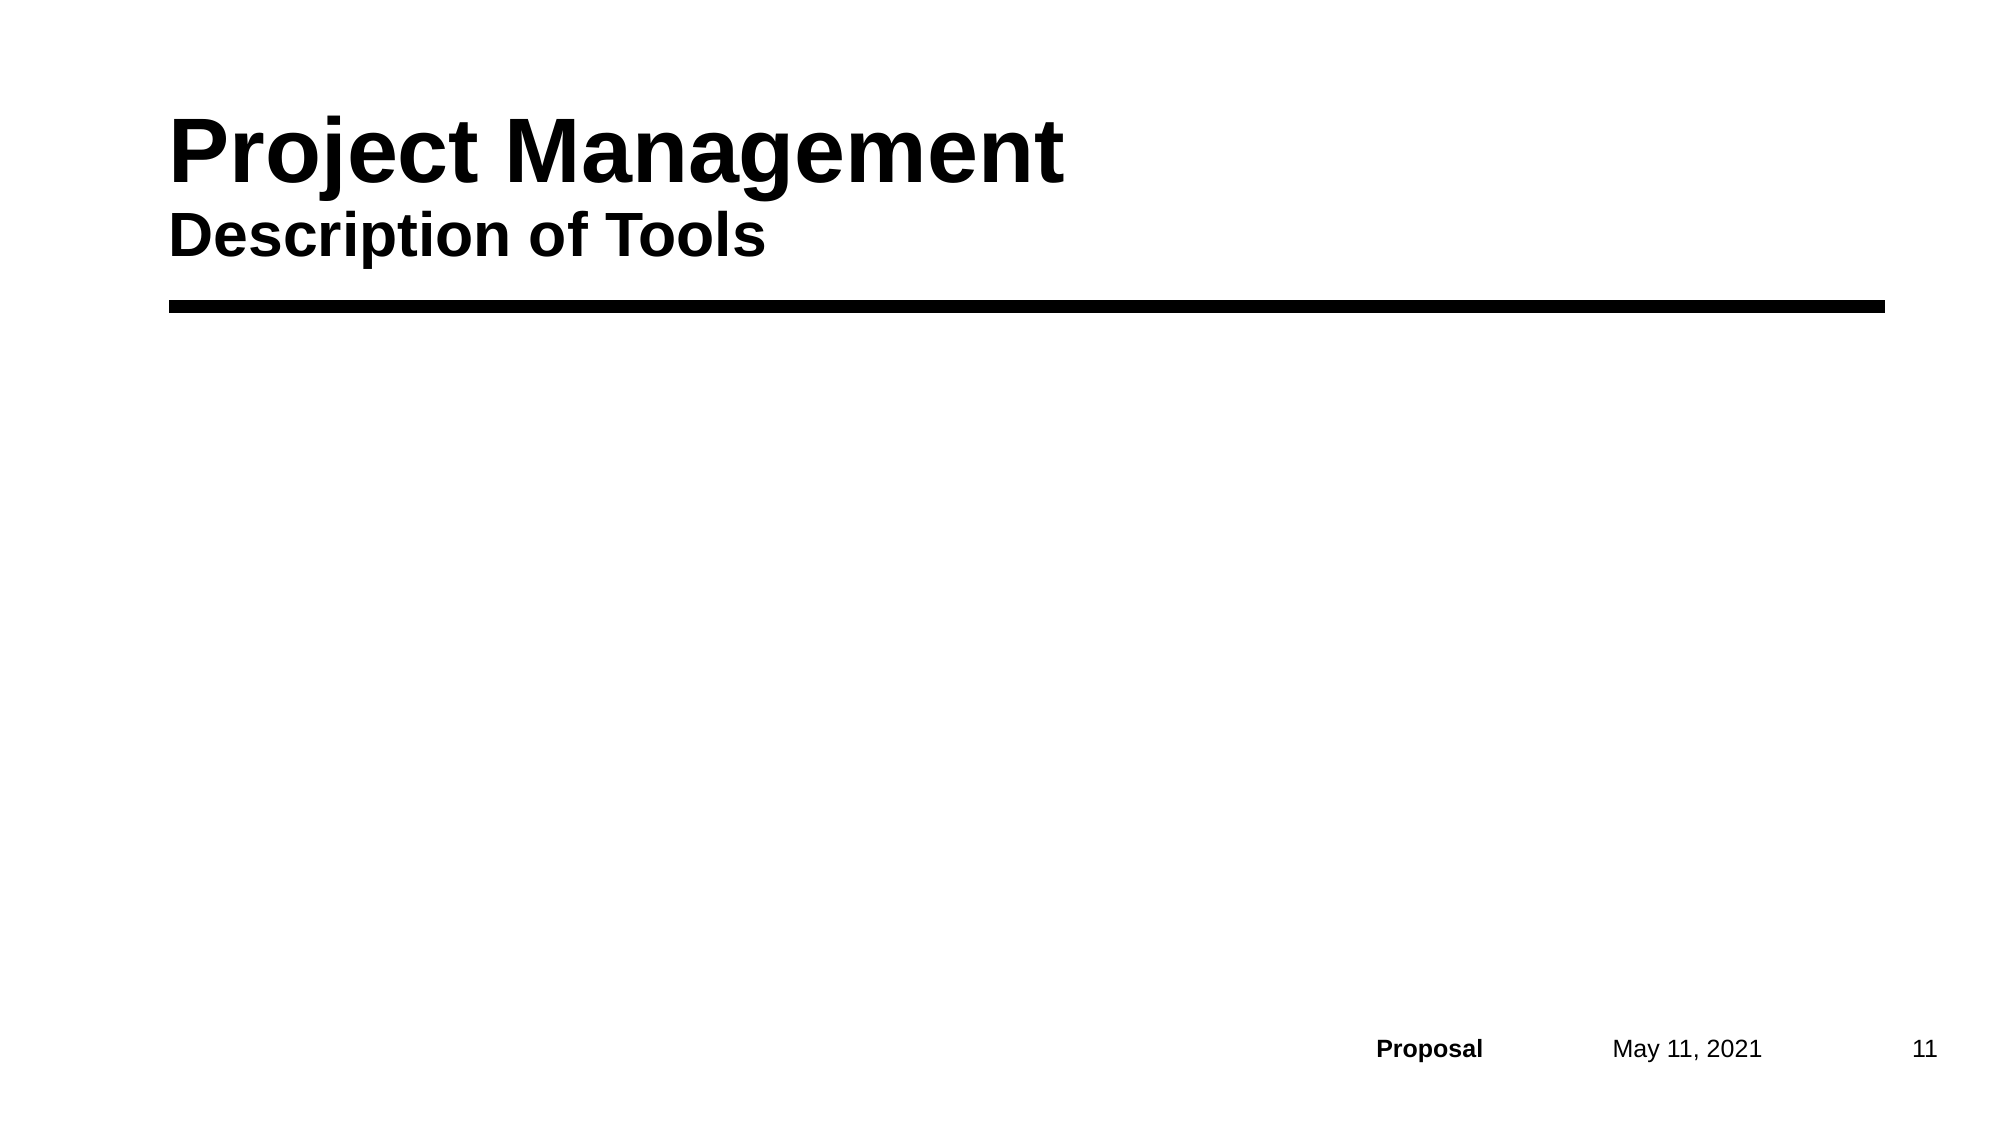

# Project Management Description of Tools

May 11, 2021
11
Proposal